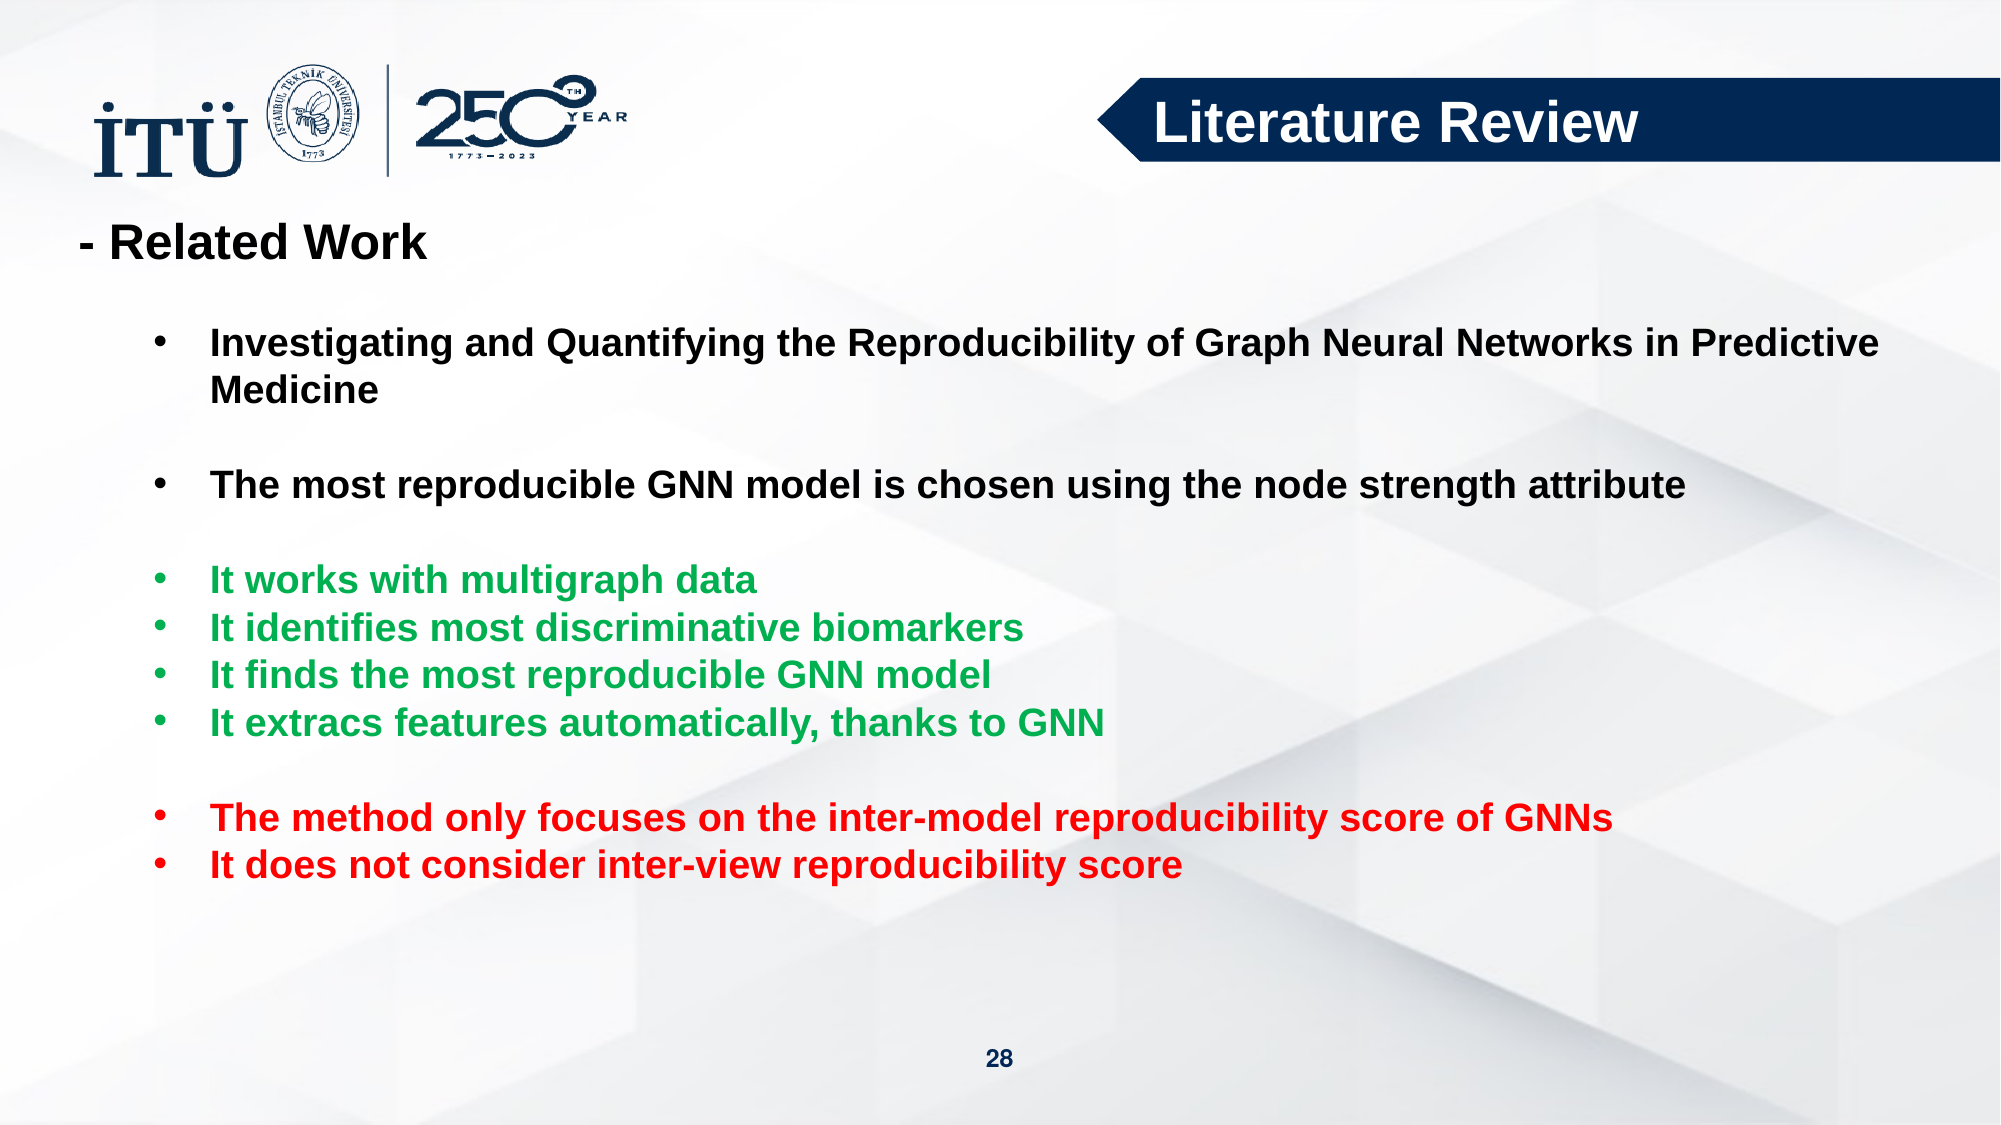

Literature Review
- Related Work

Investigating and Quantifying the Reproducibility of Graph Neural Networks in Predictive Medicine

The most reproducible GNN model is chosen using the node strength attribute

It works with multigraph data
It identifies most discriminative biomarkers
It finds the most reproducible GNN model
It extracs features automatically, thanks to GNN

The method only focuses on the inter-model reproducibility score of GNNs
It does not consider inter-view reproducibility score

28